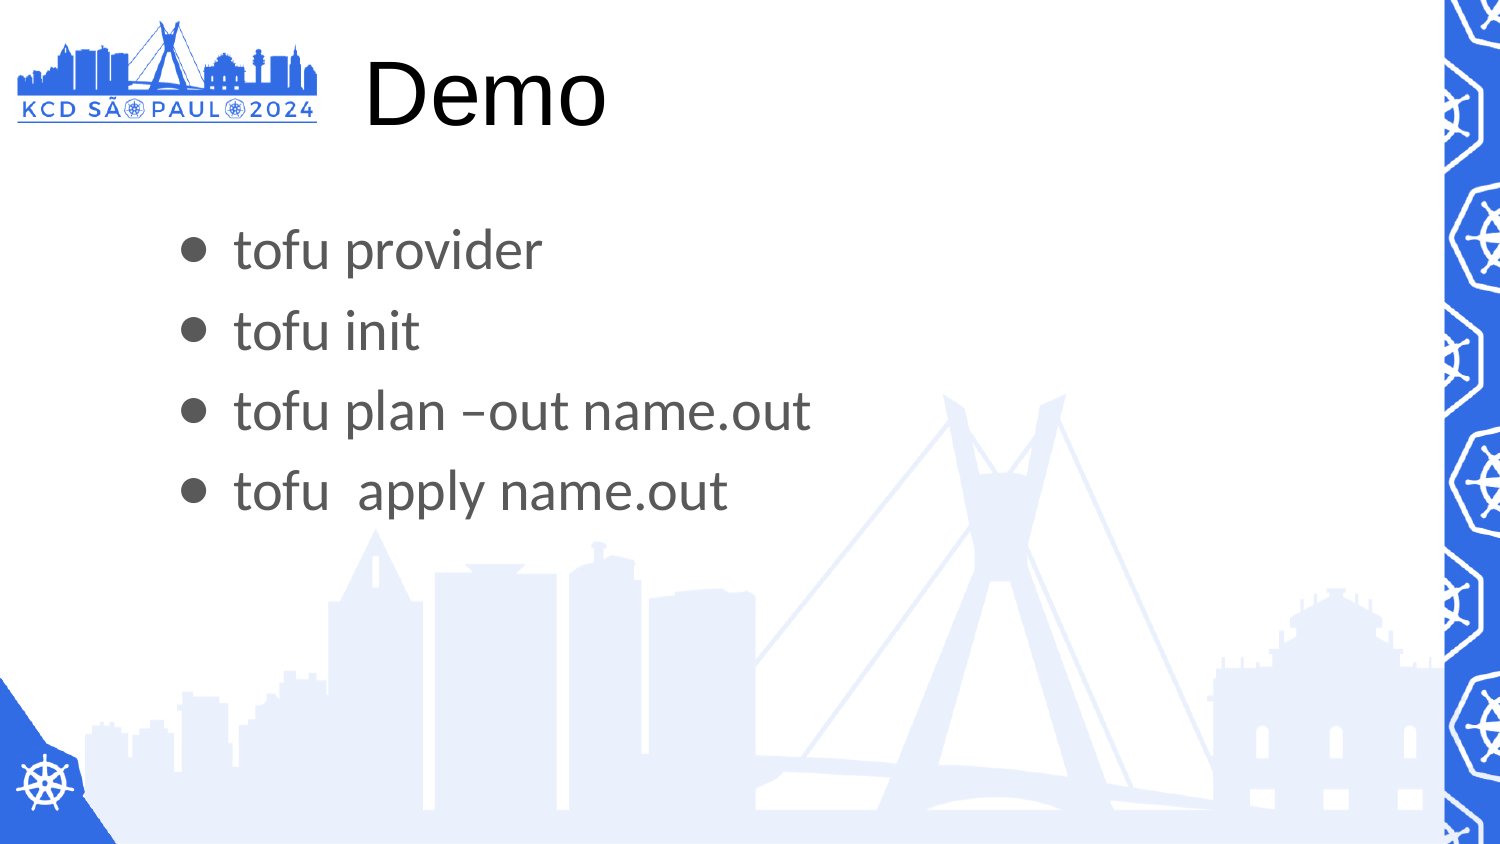

Demo
tofu provider
tofu init
tofu plan –out name.out
tofu  apply name.out